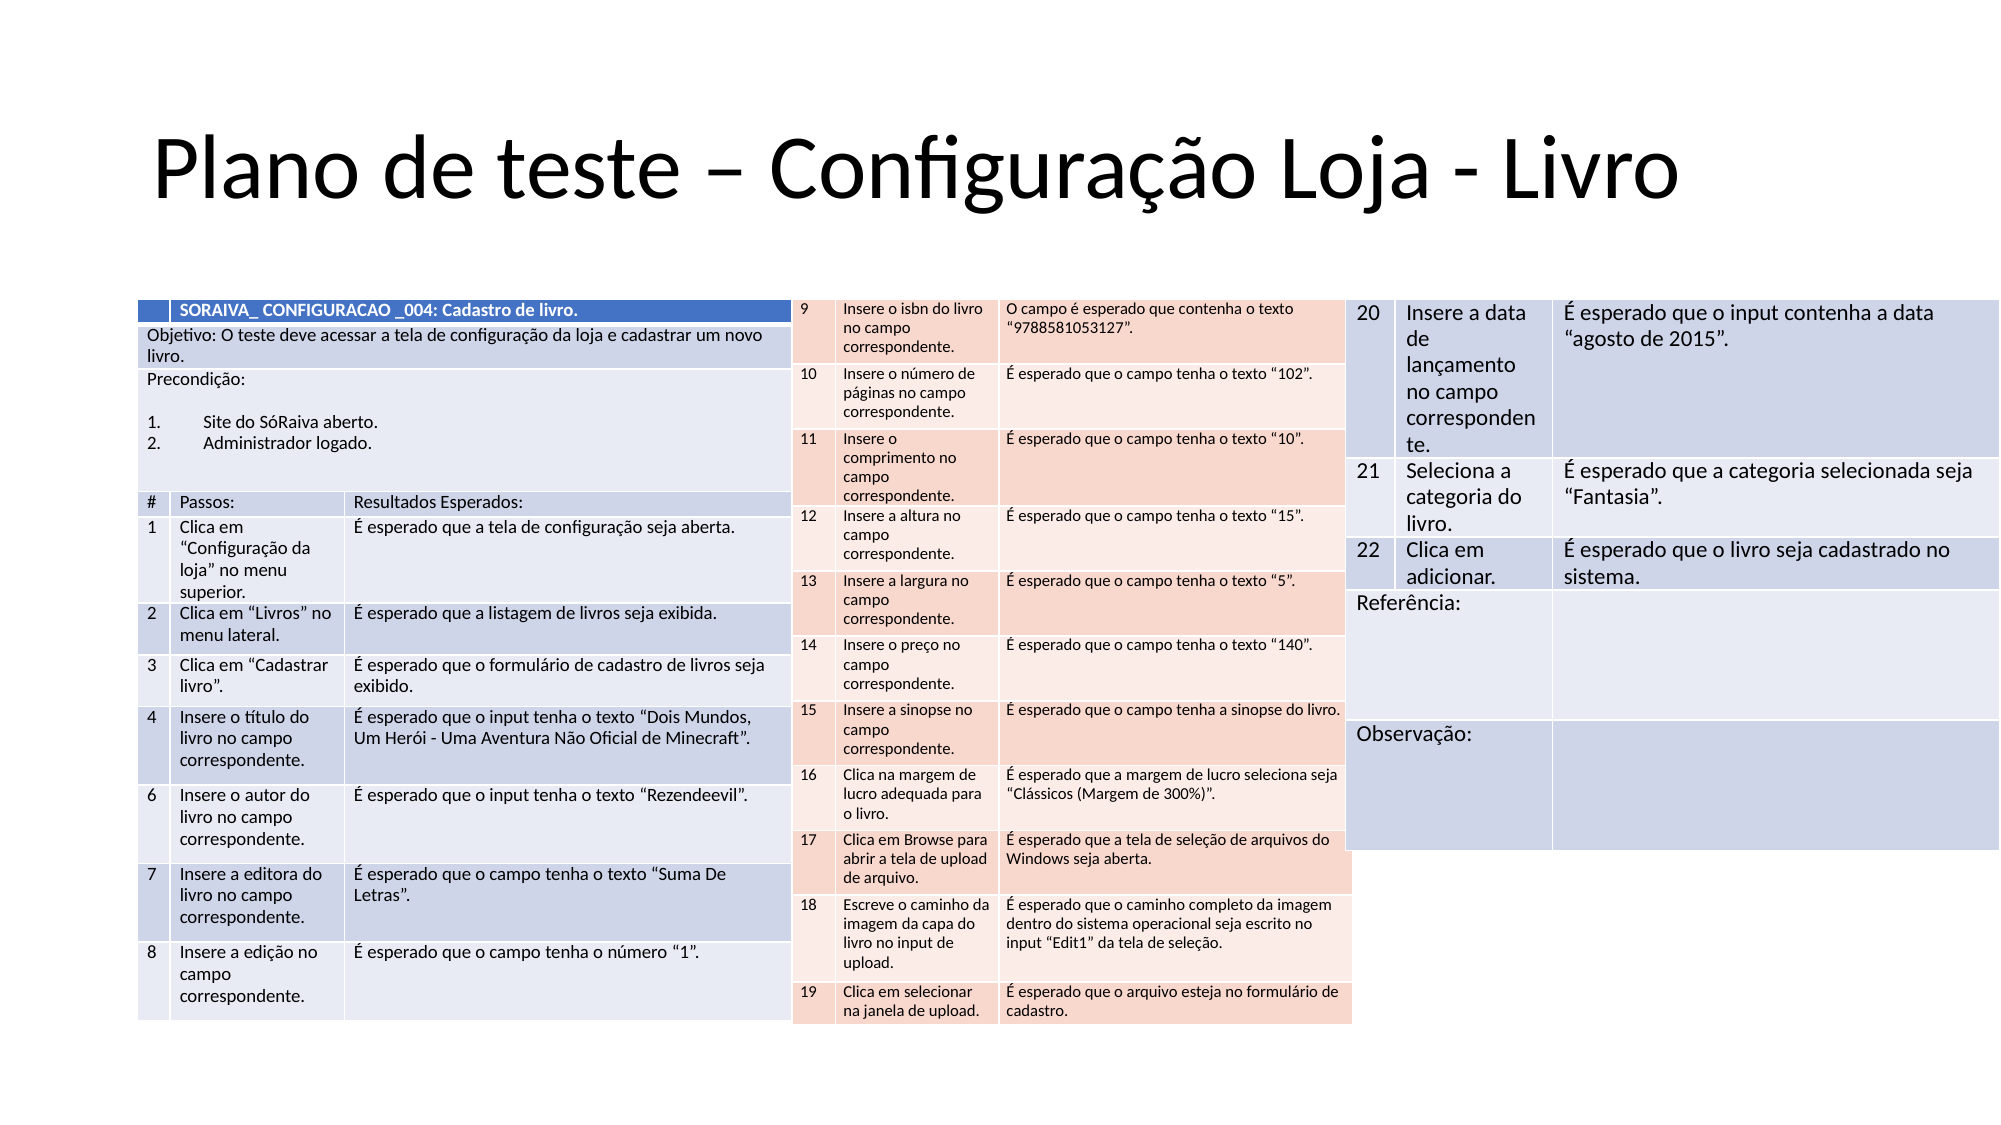

# Plano de teste – Configuração Loja - Livro
|  | SORAIVA\_ CONFIGURACAO \_004: Cadastro de livro. |  |
| --- | --- | --- |
| Objetivo: O teste deve acessar a tela de configuração da loja e cadastrar um novo livro. |  |  |
| Precondição: Site do SóRaiva aberto. Administrador logado. |  |  |
| # | Passos: | Resultados Esperados: |
| 1 | Clica em “Configuração da loja” no menu superior. | É esperado que a tela de configuração seja aberta. |
| 2 | Clica em “Livros” no menu lateral. | É esperado que a listagem de livros seja exibida. |
| 3 | Clica em “Cadastrar livro”. | É esperado que o formulário de cadastro de livros seja exibido. |
| 4 | Insere o título do livro no campo correspondente. | É esperado que o input tenha o texto “Dois Mundos, Um Herói - Uma Aventura Não Oficial de Minecraft”. |
| 6 | Insere o autor do livro no campo correspondente. | É esperado que o input tenha o texto “Rezendeevil”. |
| 7 | Insere a editora do livro no campo correspondente. | É esperado que o campo tenha o texto “Suma De Letras”. |
| 8 | Insere a edição no campo correspondente. | É esperado que o campo tenha o número “1”. |
| 9 | Insere o isbn do livro no campo correspondente. | O campo é esperado que contenha o texto “9788581053127”. |
| --- | --- | --- |
| 10 | Insere o número de páginas no campo correspondente. | É esperado que o campo tenha o texto “102”. |
| 11 | Insere o comprimento no campo correspondente. | É esperado que o campo tenha o texto “10”. |
| 12 | Insere a altura no campo correspondente. | É esperado que o campo tenha o texto “15”. |
| 13 | Insere a largura no campo correspondente. | É esperado que o campo tenha o texto “5”. |
| 14 | Insere o preço no campo correspondente. | É esperado que o campo tenha o texto “140”. |
| 15 | Insere a sinopse no campo correspondente. | É esperado que o campo tenha a sinopse do livro. |
| 16 | Clica na margem de lucro adequada para o livro. | É esperado que a margem de lucro seleciona seja “Clássicos (Margem de 300%)”. |
| 17 | Clica em Browse para abrir a tela de upload de arquivo. | É esperado que a tela de seleção de arquivos do Windows seja aberta. |
| 18 | Escreve o caminho da imagem da capa do livro no input de upload. | É esperado que o caminho completo da imagem dentro do sistema operacional seja escrito no input “Edit1” da tela de seleção. |
| 19 | Clica em selecionar na janela de upload. | É esperado que o arquivo esteja no formulário de cadastro. |
| 20 | Insere a data de lançamento no campo correspondente. | É esperado que o input contenha a data “agosto de 2015”. |
| --- | --- | --- |
| 21 | Seleciona a categoria do livro. | É esperado que a categoria selecionada seja “Fantasia”. |
| 22 | Clica em adicionar. | É esperado que o livro seja cadastrado no sistema. |
| Referência: |  |  |
| Observação: |  |  |